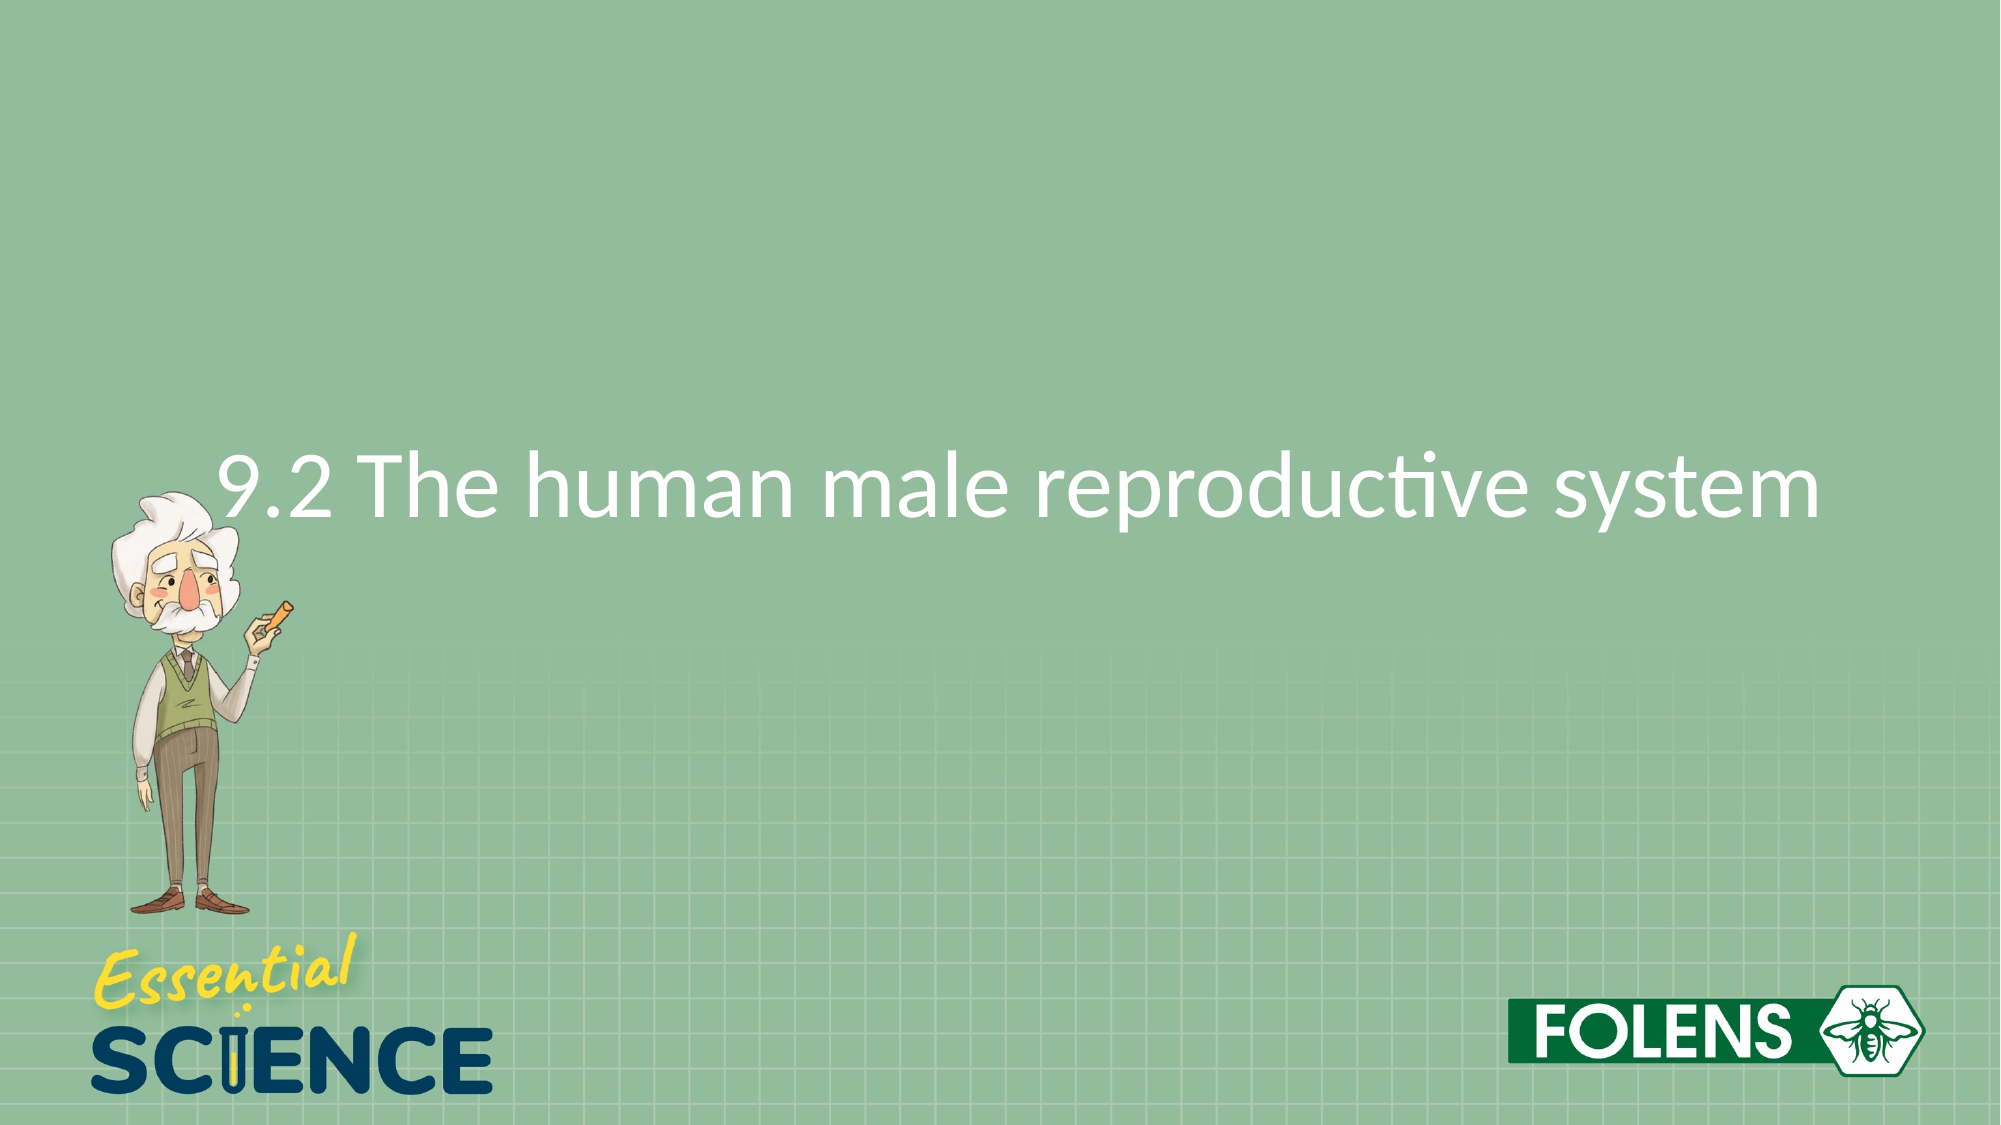

# 9.2 The human male reproductive system